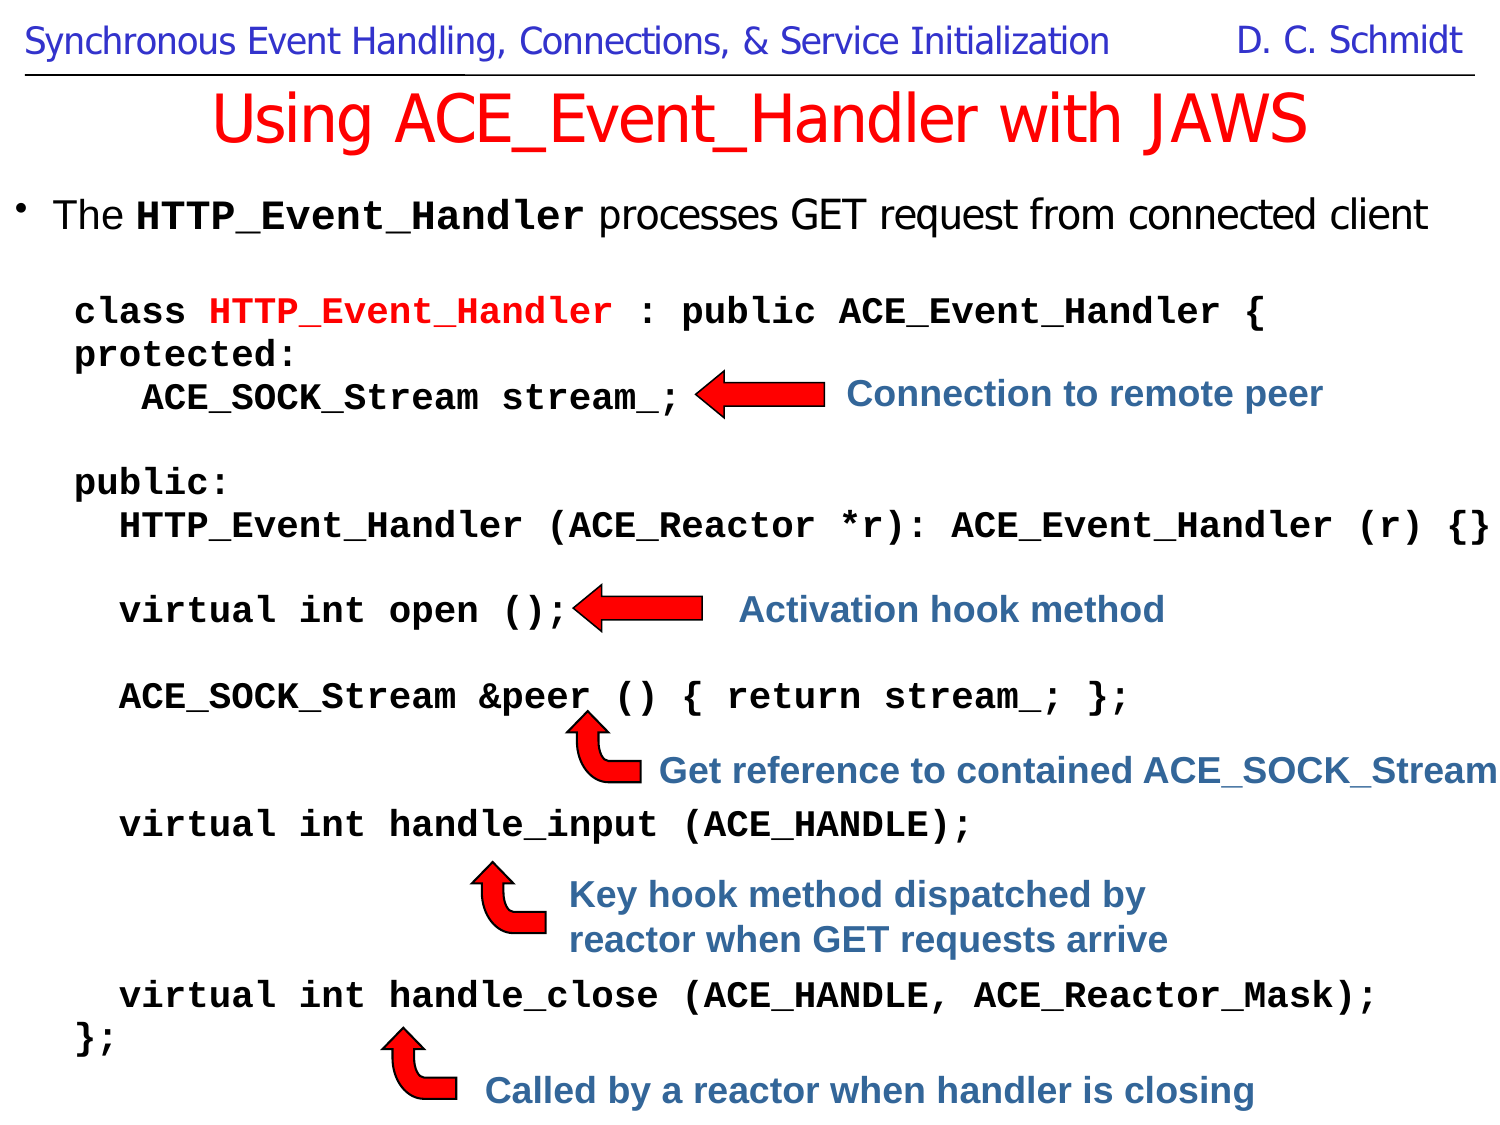

# Using ACE_Event_Handler with JAWS
The HTTP_Event_Handler processes GET request from connected client
class HTTP_Event_Handler : public ACE_Event_Handler {
protected:
   ACE_SOCK_Stream stream_;

public:
  HTTP_Event_Handler (ACE_Reactor *r): ACE_Event_Handler (r) {}

  virtual int open ();

  ACE_SOCK_Stream &peer () { return stream_; };

  virtual int handle_input (ACE_HANDLE);

  virtual int handle_close (ACE_HANDLE, ACE_Reactor_Mask);
};
Connection to remote peer

Activation hook method

 Get reference to contained ACE_SOCK_Stream

Key hook method dispatched by reactor when GET requests arrive

 Called by a reactor when handler is closing